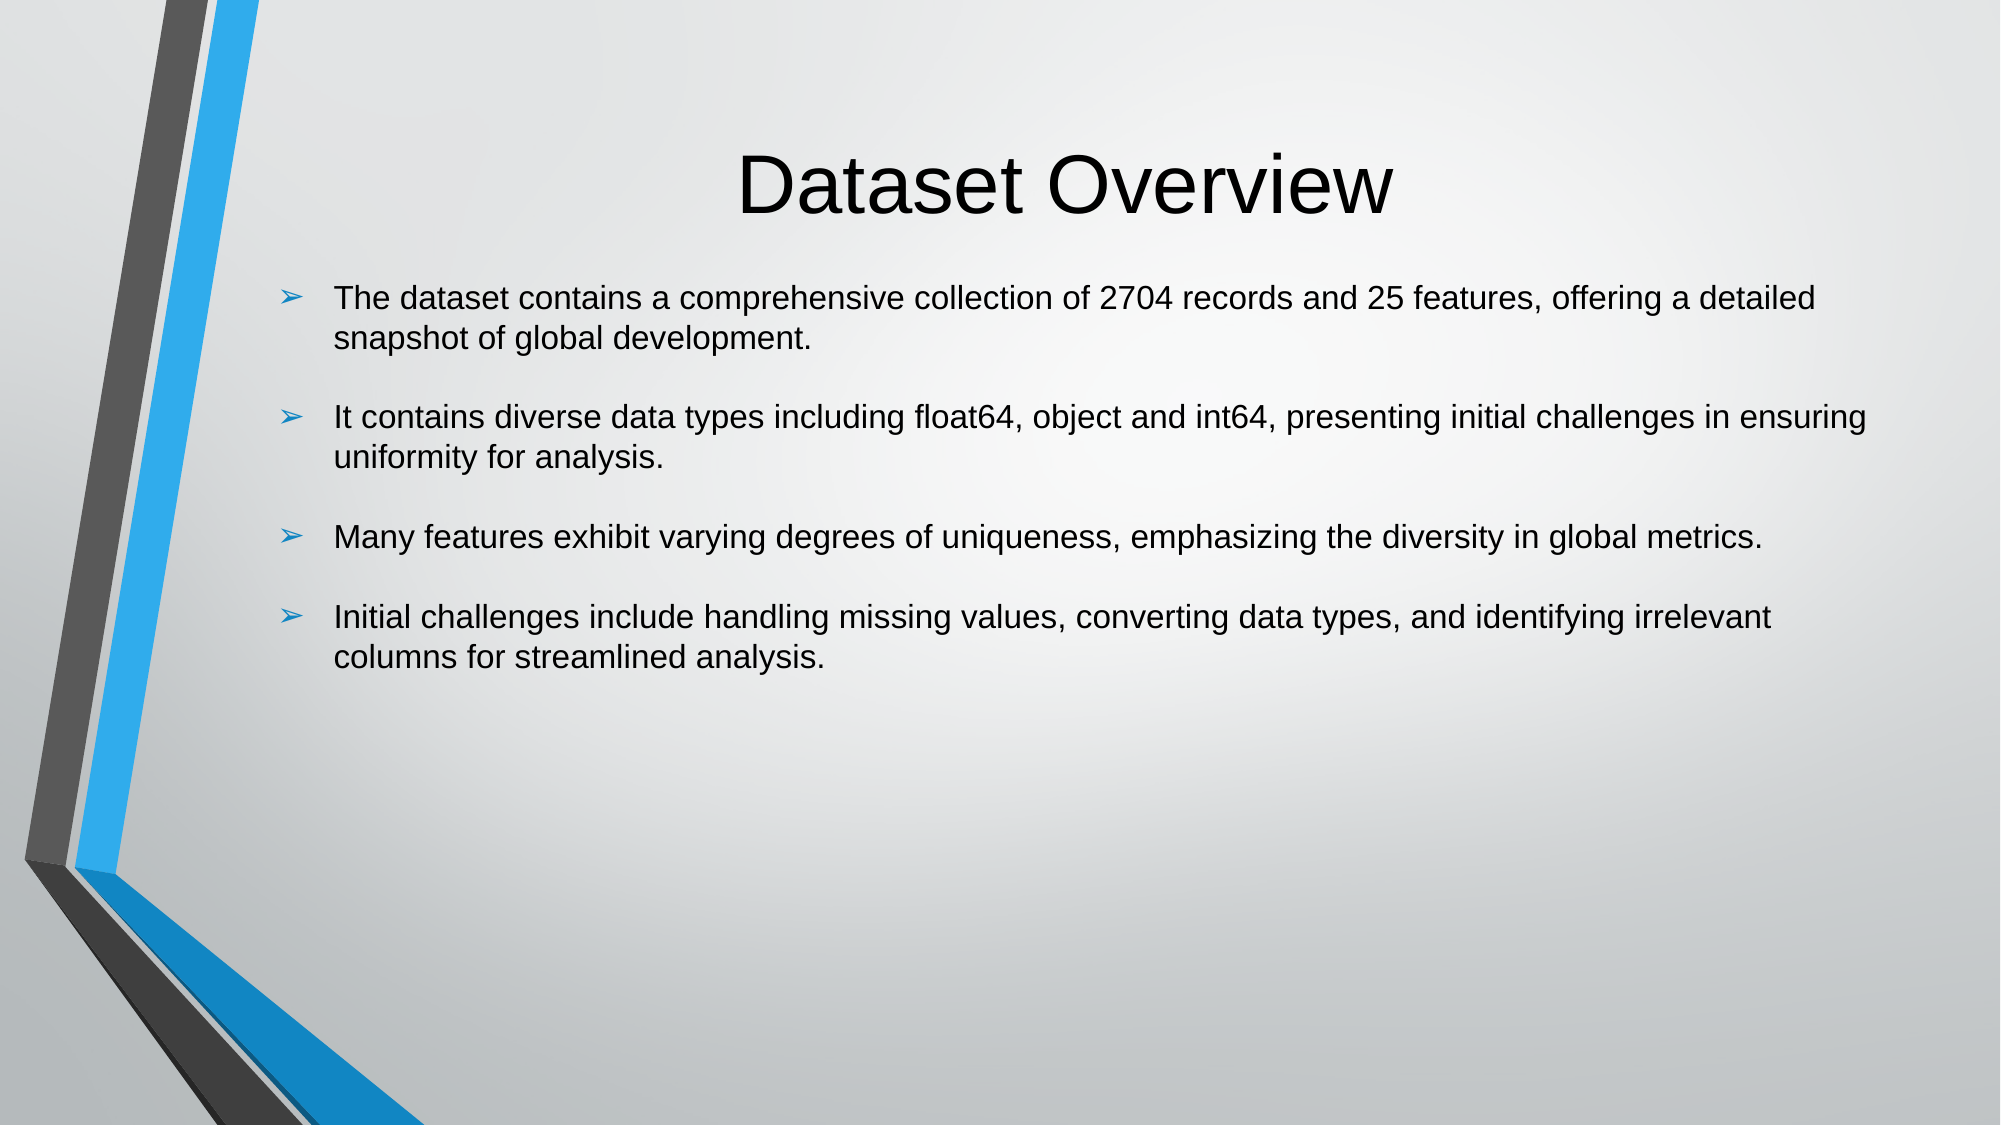

# Dataset Overview
The dataset contains a comprehensive collection of 2704 records and 25 features, offering a detailed snapshot of global development.

It contains diverse data types including float64, object and int64, presenting initial challenges in ensuring uniformity for analysis.

Many features exhibit varying degrees of uniqueness, emphasizing the diversity in global metrics.

Initial challenges include handling missing values, converting data types, and identifying irrelevant columns for streamlined analysis.